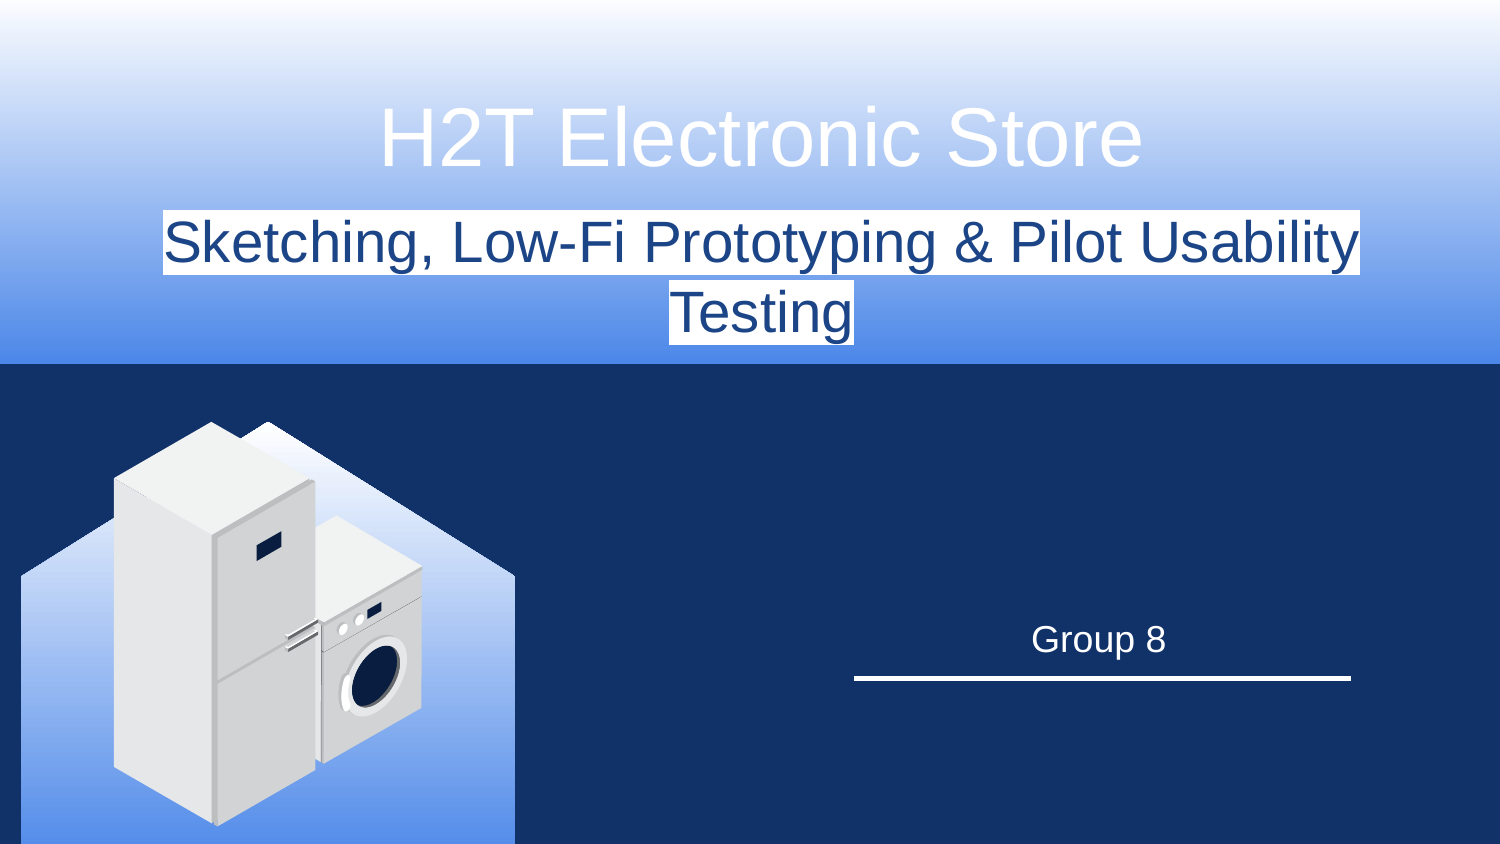

# H2T Electronic Store
Sketching, Low-Fi Prototyping & Pilot Usability Testing

Group 8